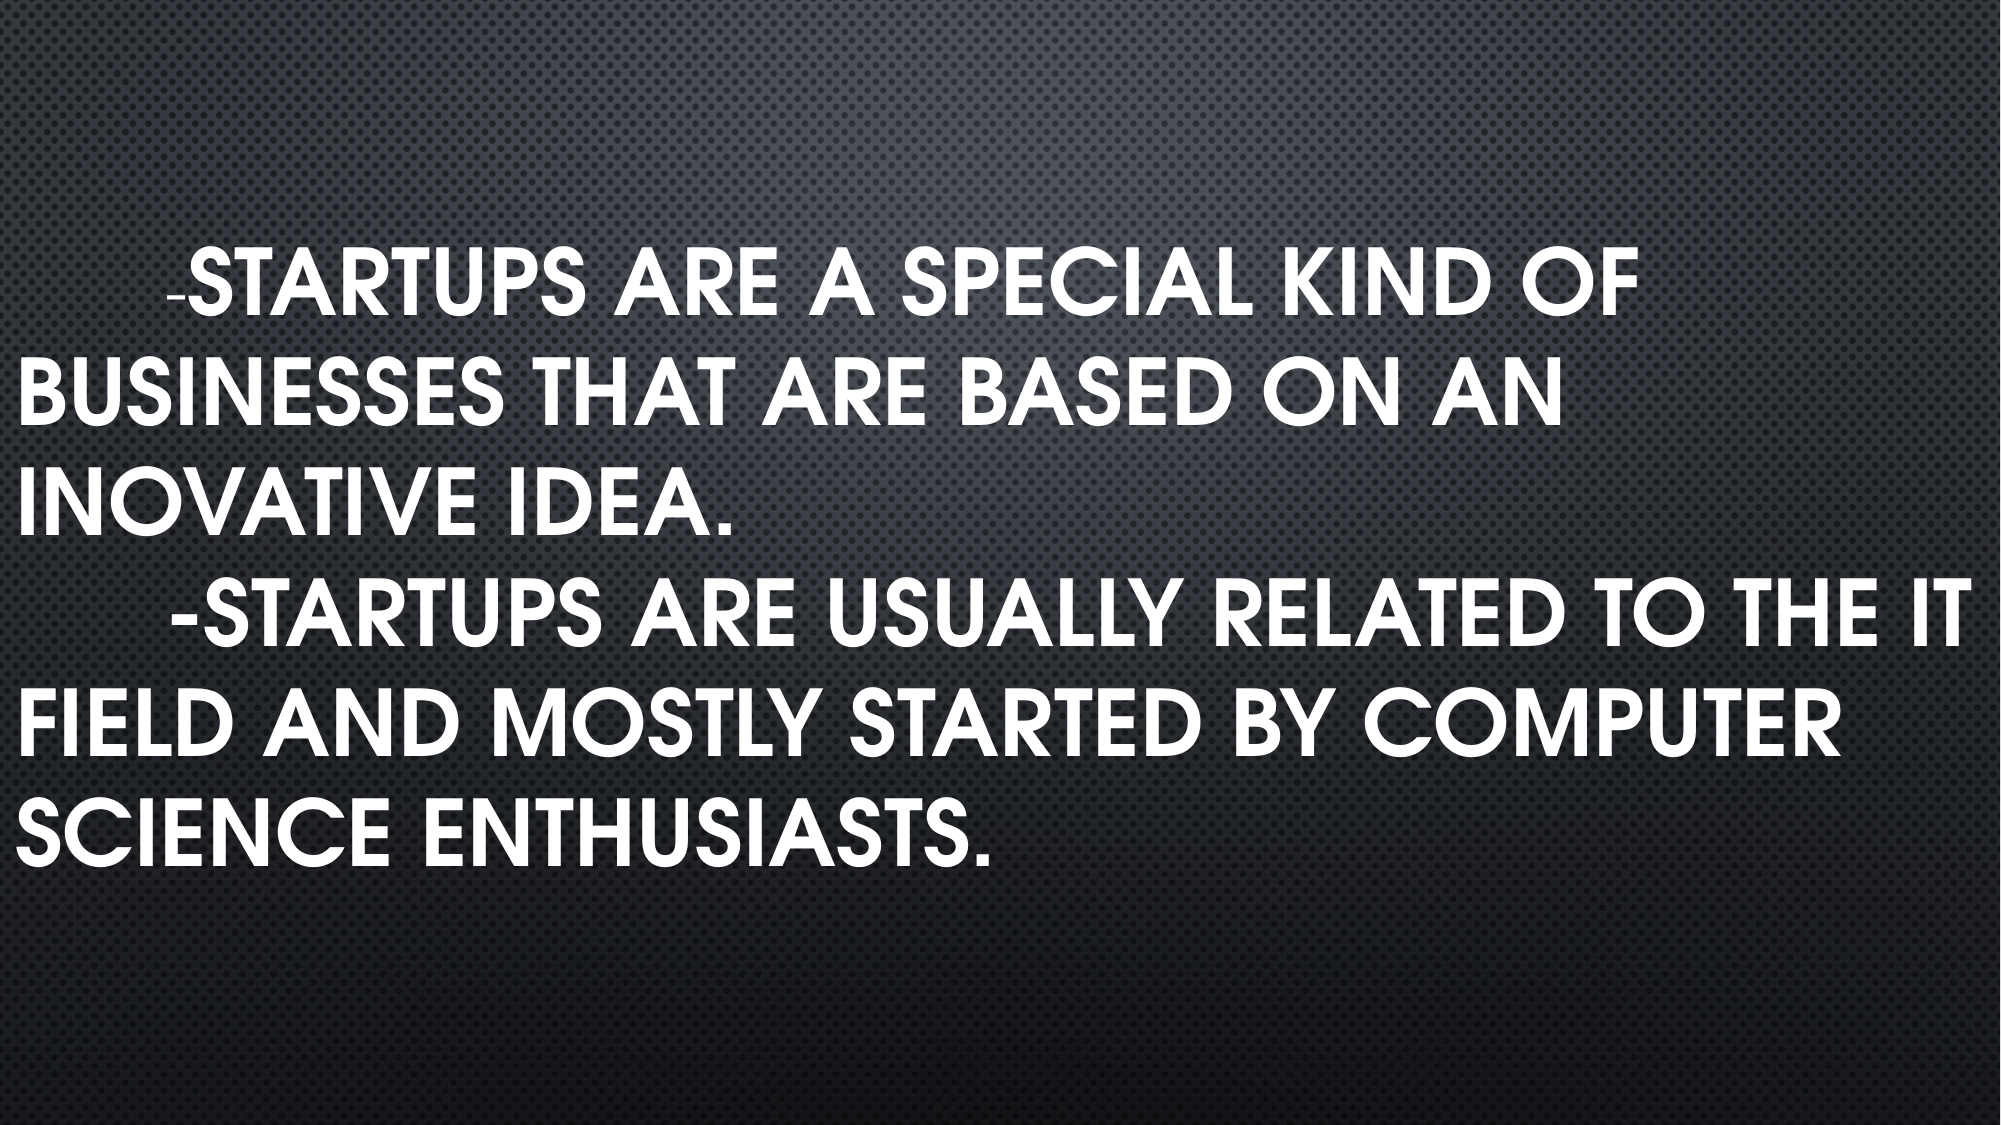

# -Startups are a special kind of businesses that are based on an inovative idea. -startUPS are usually related to the IT field and mostly started by computer science enthusiasts.